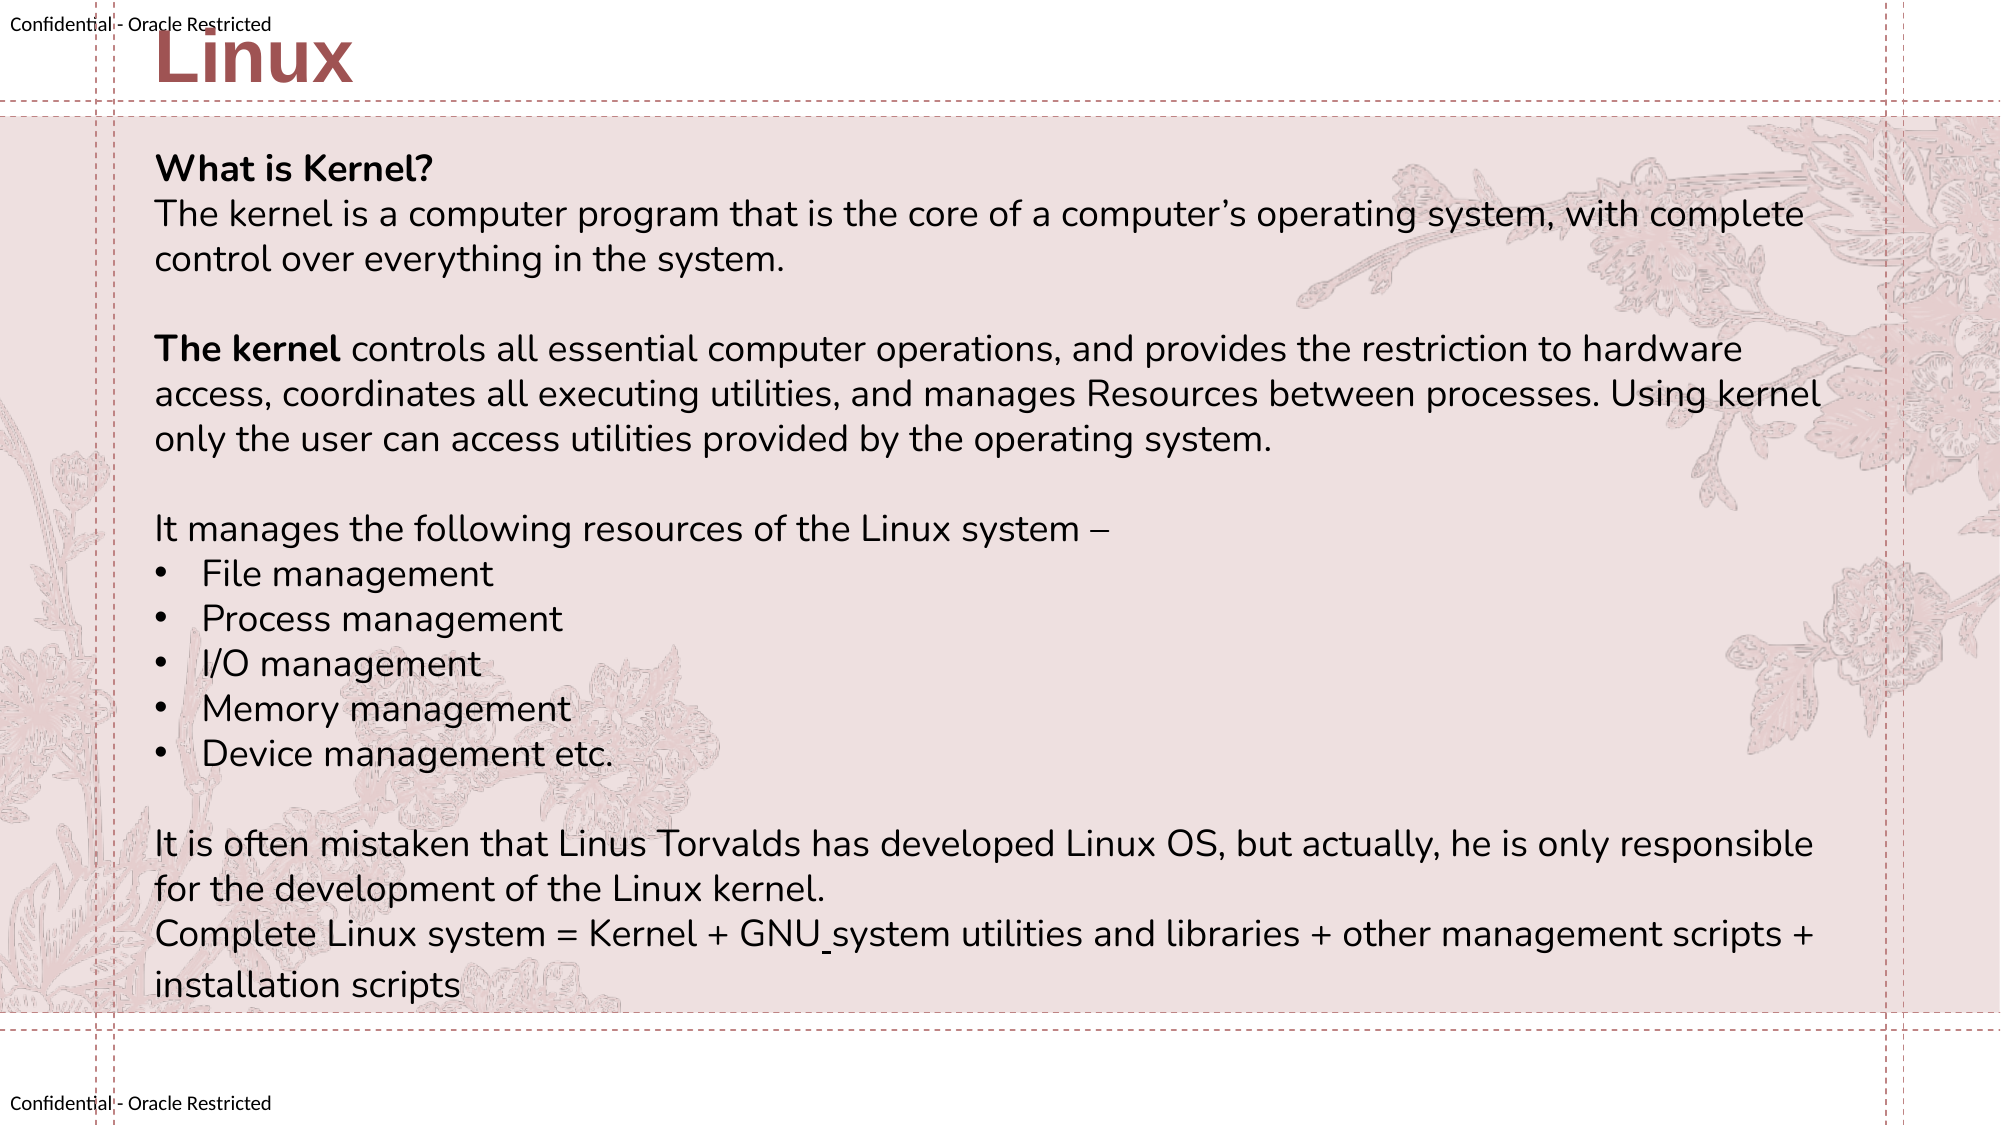

Linux
What is Kernel?
The kernel is a computer program that is the core of a computer’s operating system, with complete control over everything in the system.

The kernel controls all essential computer operations, and provides the restriction to hardware access, coordinates all executing utilities, and manages Resources between processes. Using kernel only the user can access utilities provided by the operating system.

It manages the following resources of the Linux system –
File management
Process management
I/O management
Memory management
Device management etc.

It is often mistaken that Linus Torvalds has developed Linux OS, but actually, he is only responsible for the development of the Linux kernel.
Complete Linux system = Kernel + GNU system utilities and libraries + other management scripts + installation scripts